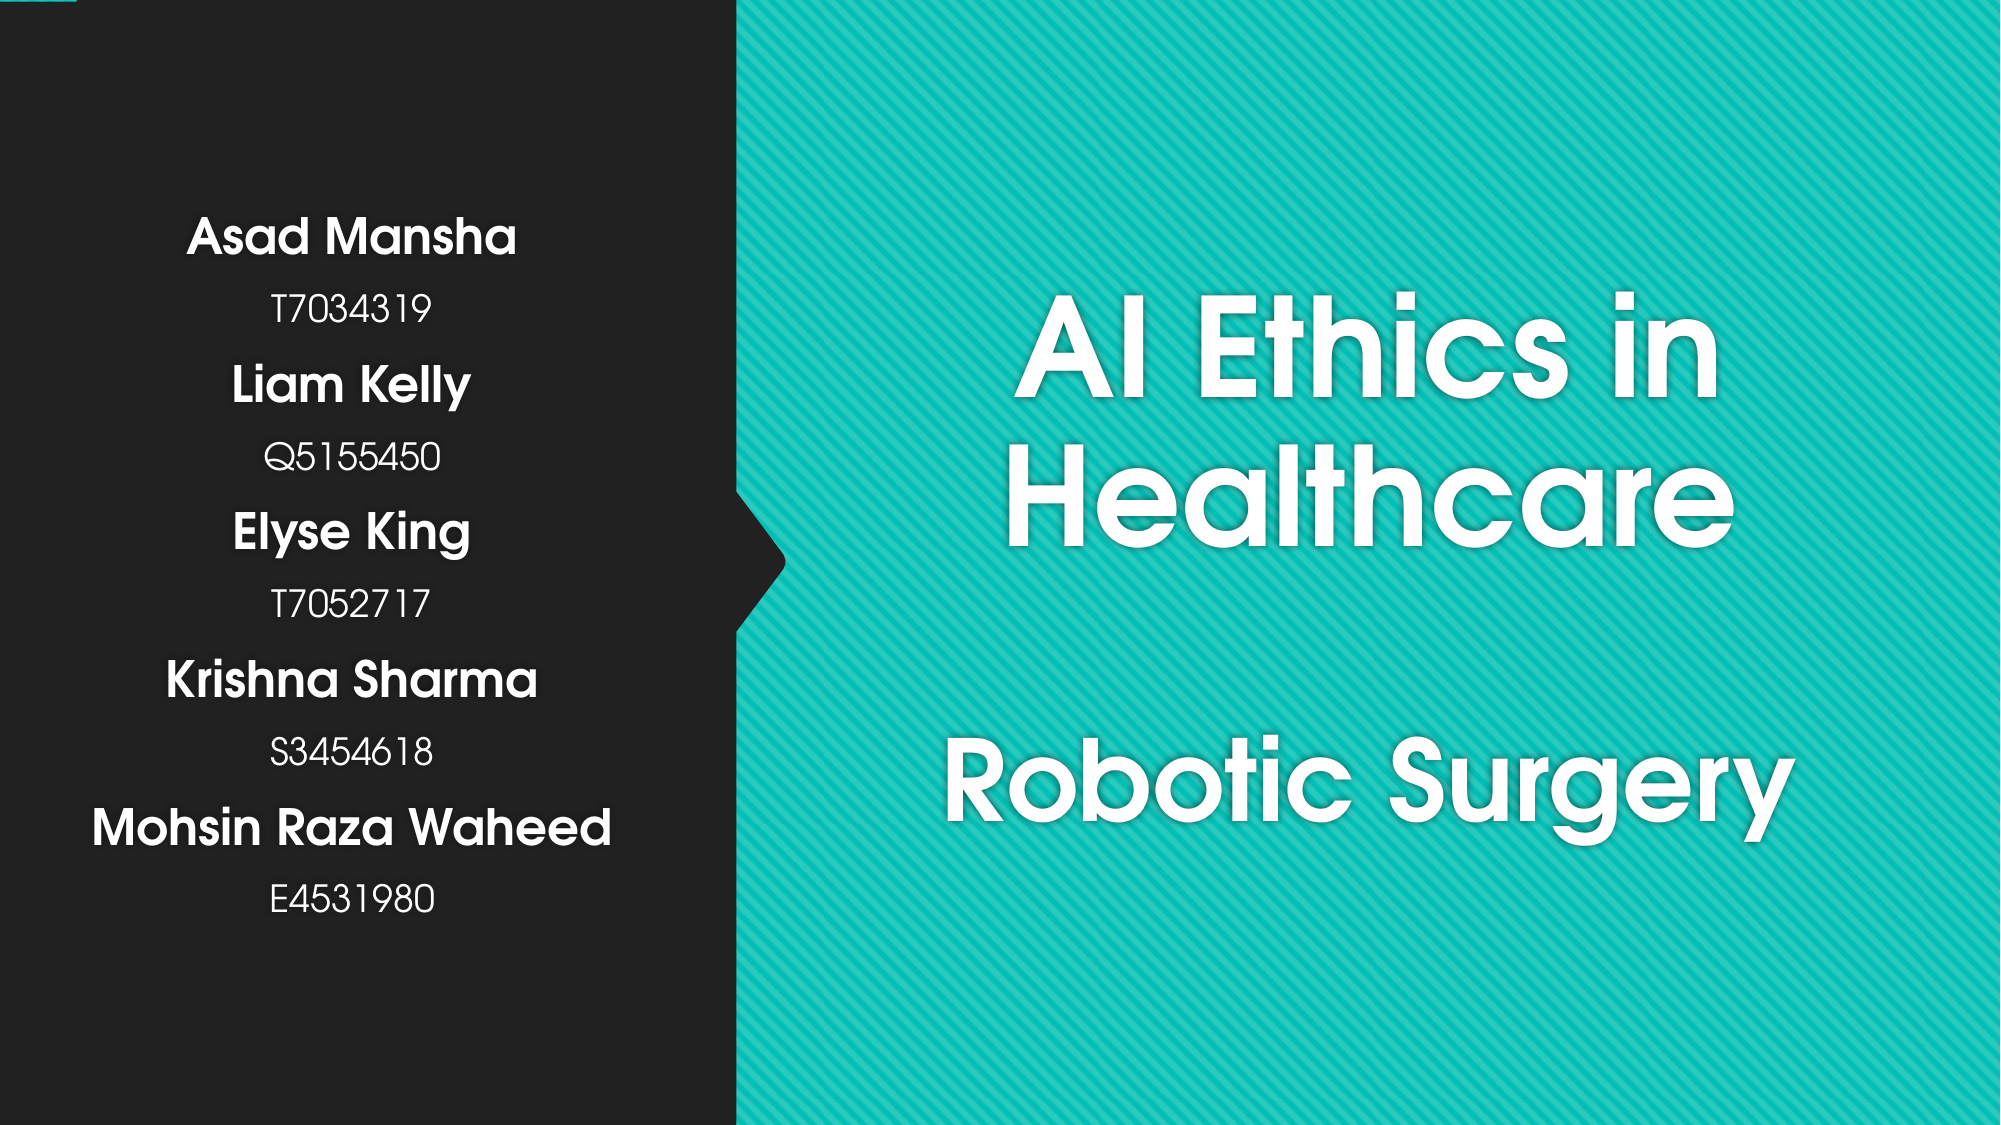

Asad Mansha
T7034319
Liam Kelly
Q5155450
Elyse King
T7052717
Krishna Sharma
S3454618
Mohsin Raza Waheed
E4531980
# AI Ethics in Healthcare Robotic Surgery